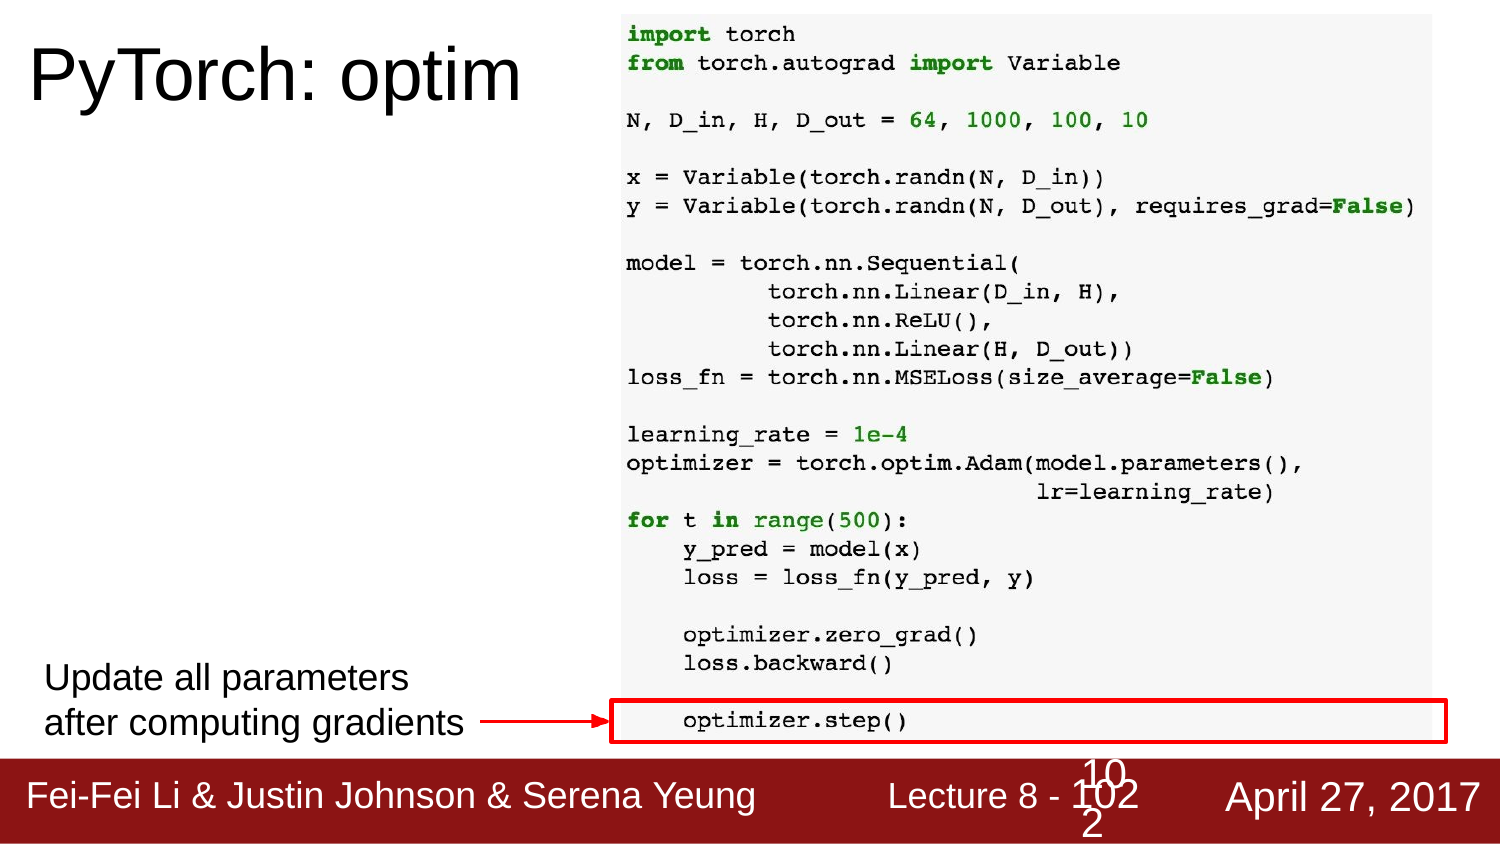

# PyTorch: optim
Update all parameters  after computing gradients

10
Lecture 8 - 102
April 27, 2017
Fei-Fei Li & Justin Johnson & Serena Yeung
2